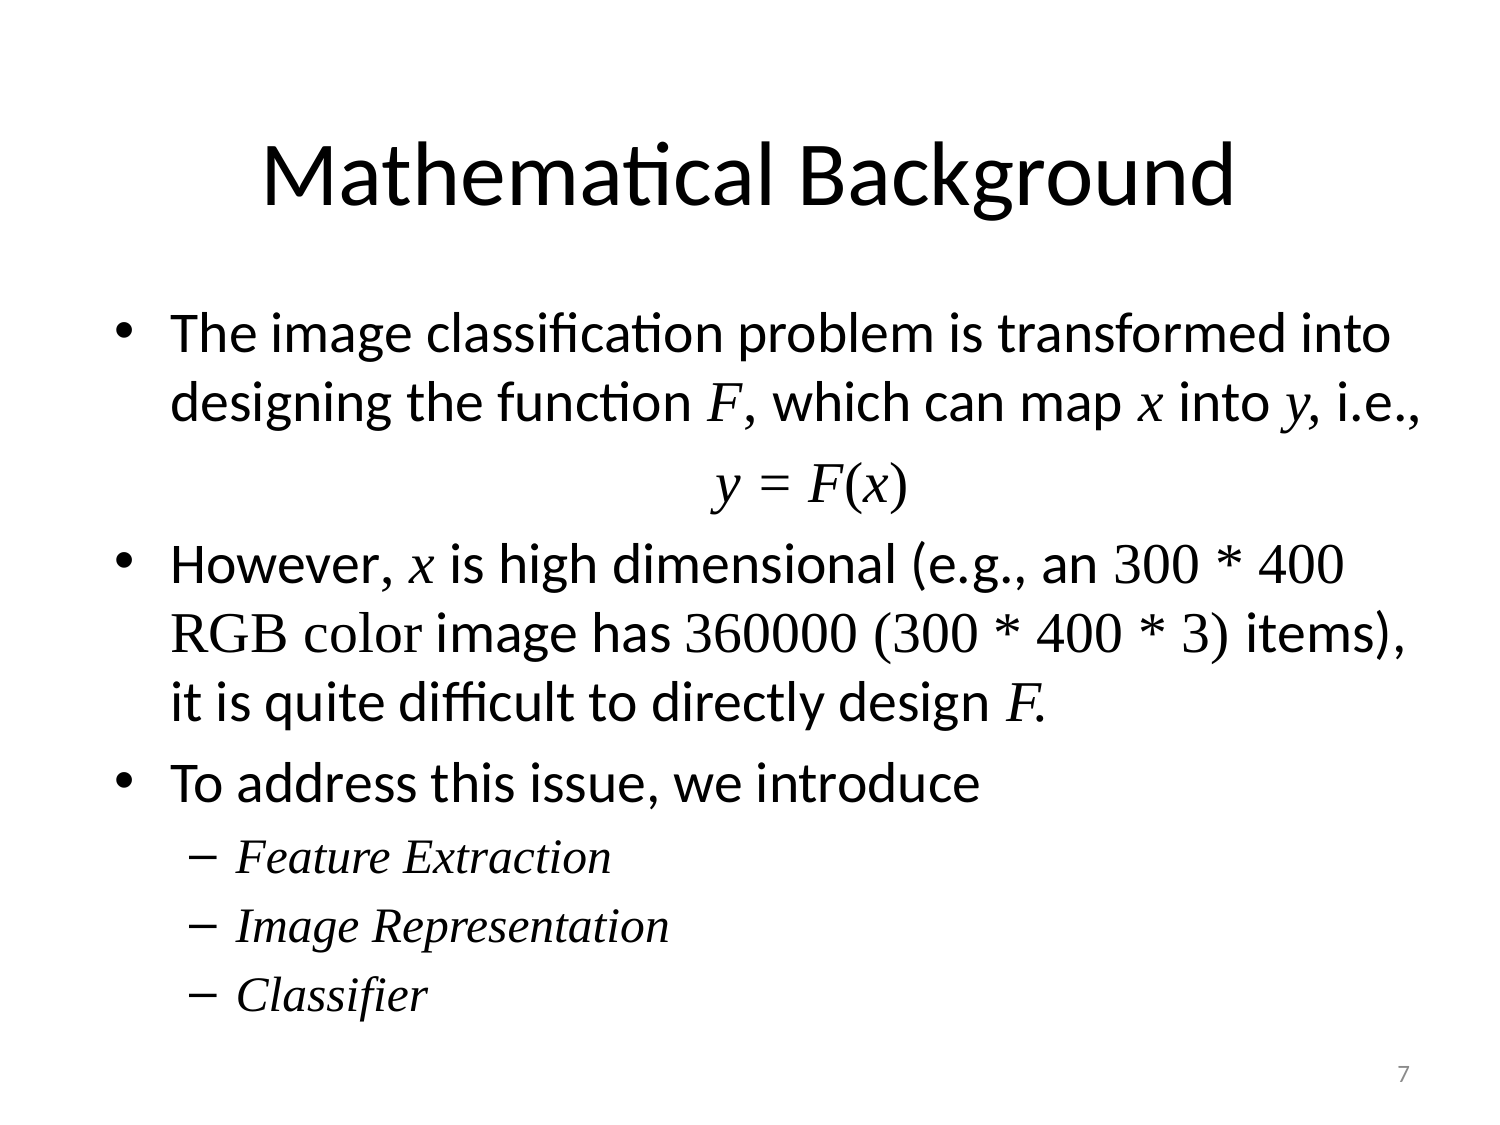

# Mathematical Background

The image classification problem is transformed into designing the function F, which can map x into y, i.e.,
y = F(x)
However, x is high dimensional (e.g., an 300 * 400 RGB color image has 360000 (300 * 400 * 3) items), it is quite difficult to directly design F.
To address this issue, we introduce
Feature Extraction
Image Representation
Classifier

7